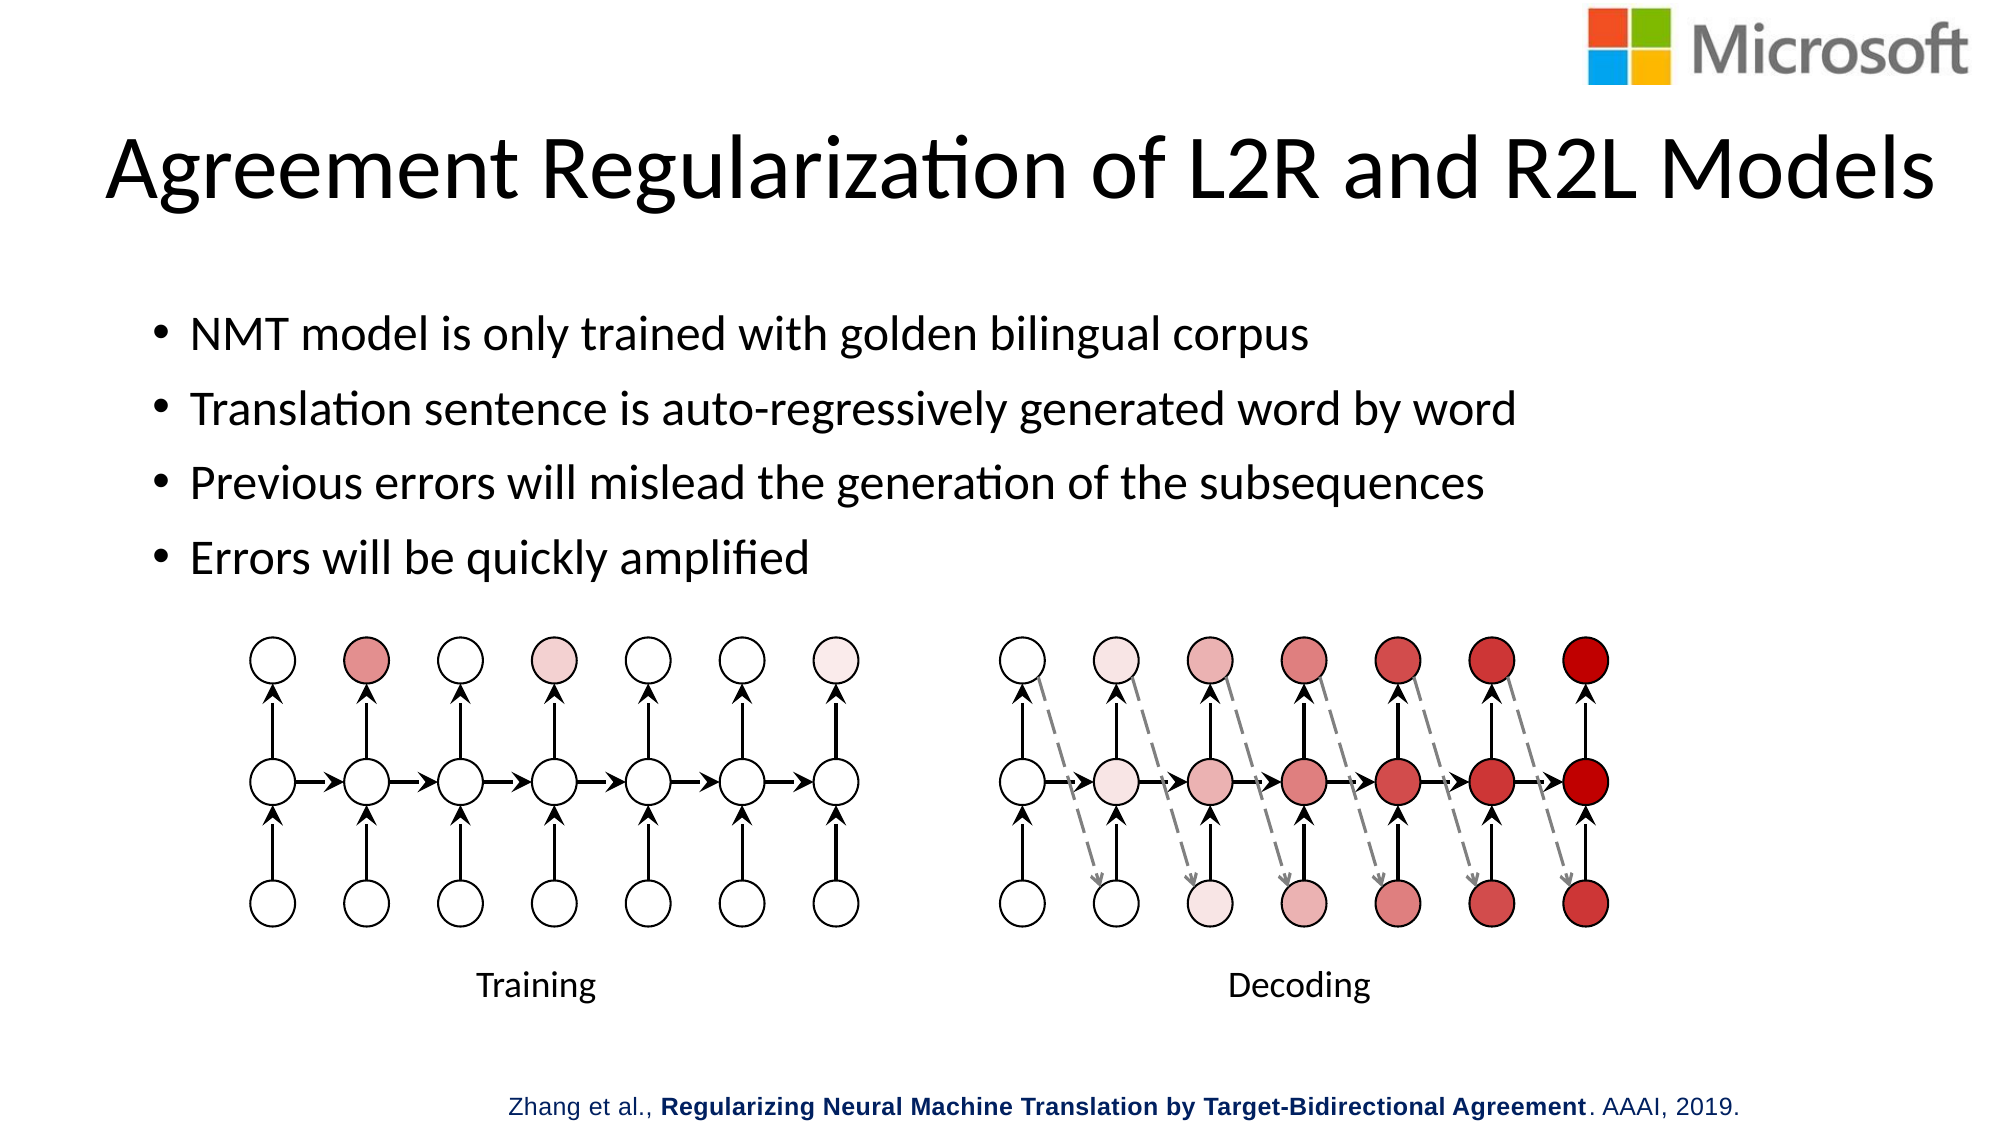

# Agreement Regularization of L2R and R2L Models
NMT model is only trained with golden bilingual corpus
Translation sentence is auto-regressively generated word by word
Previous errors will mislead the generation of the subsequences
Errors will be quickly amplified

Training
Decoding
Zhang et al., Regularizing Neural Machine Translation by Target-Bidirectional Agreement. AAAI, 2019.